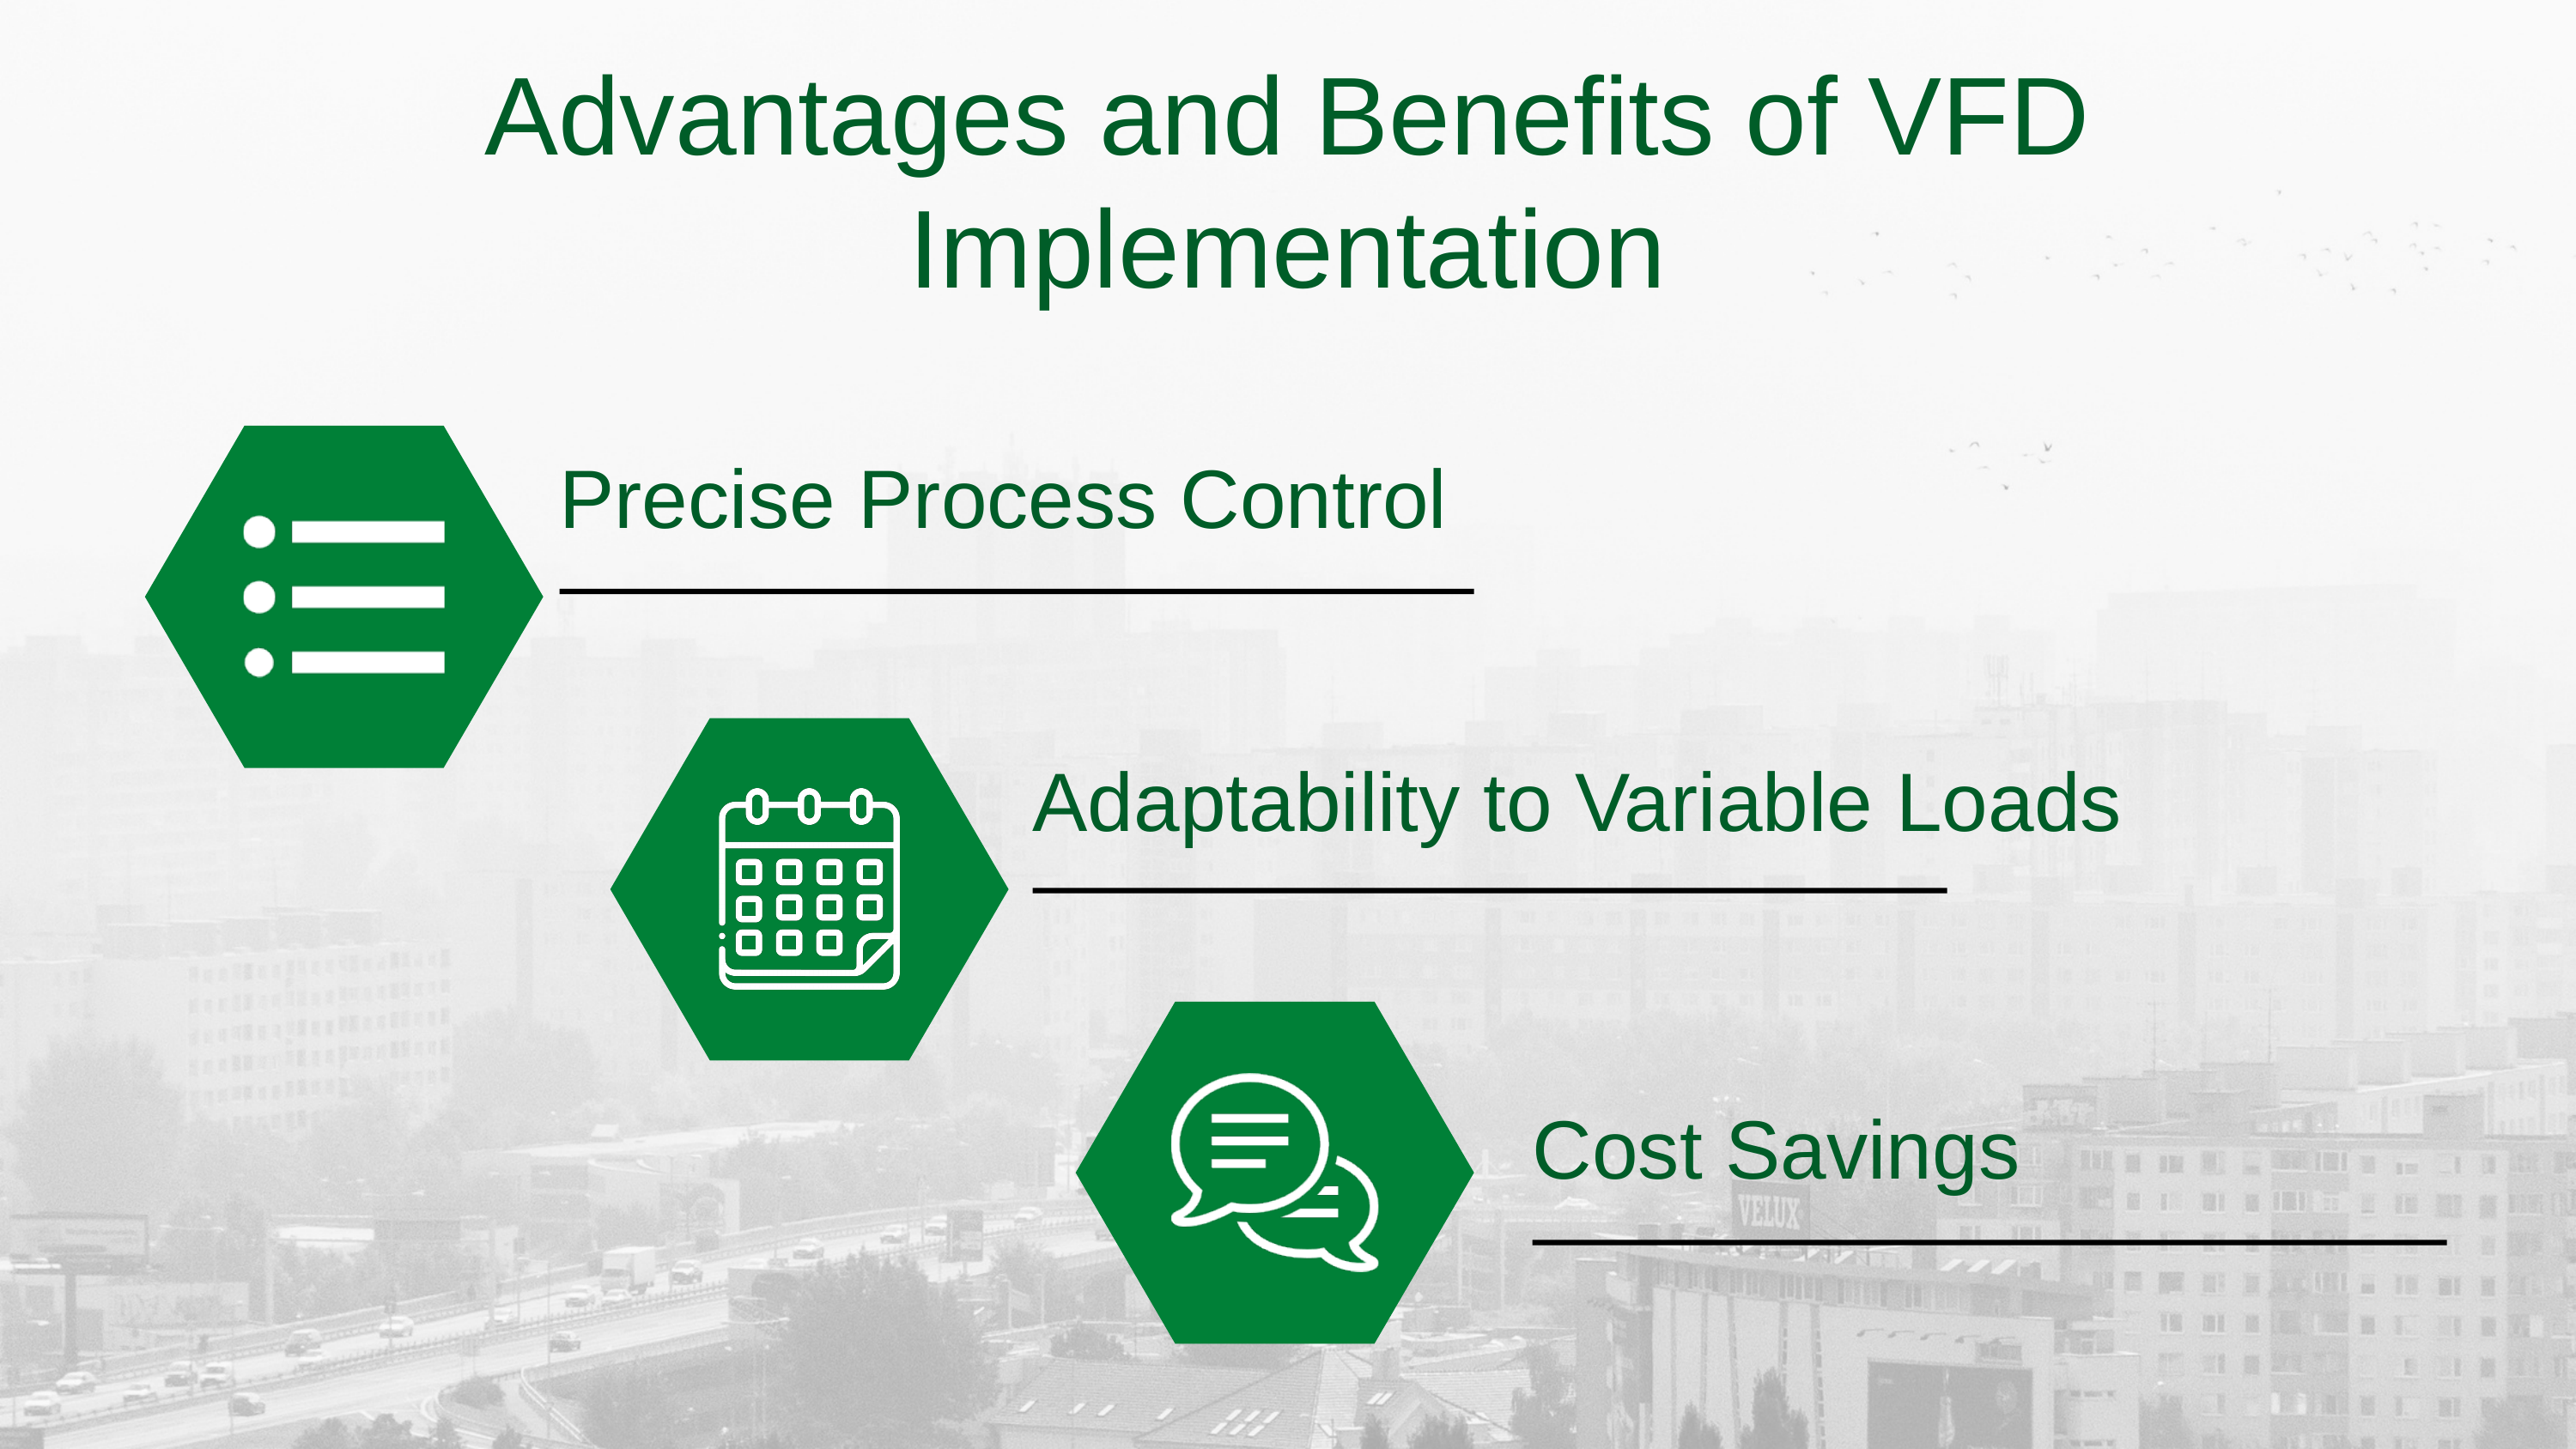

Advantages and Benefits of VFD Implementation

Precise Process Control

Adaptability to Variable Loads

Cost Savings